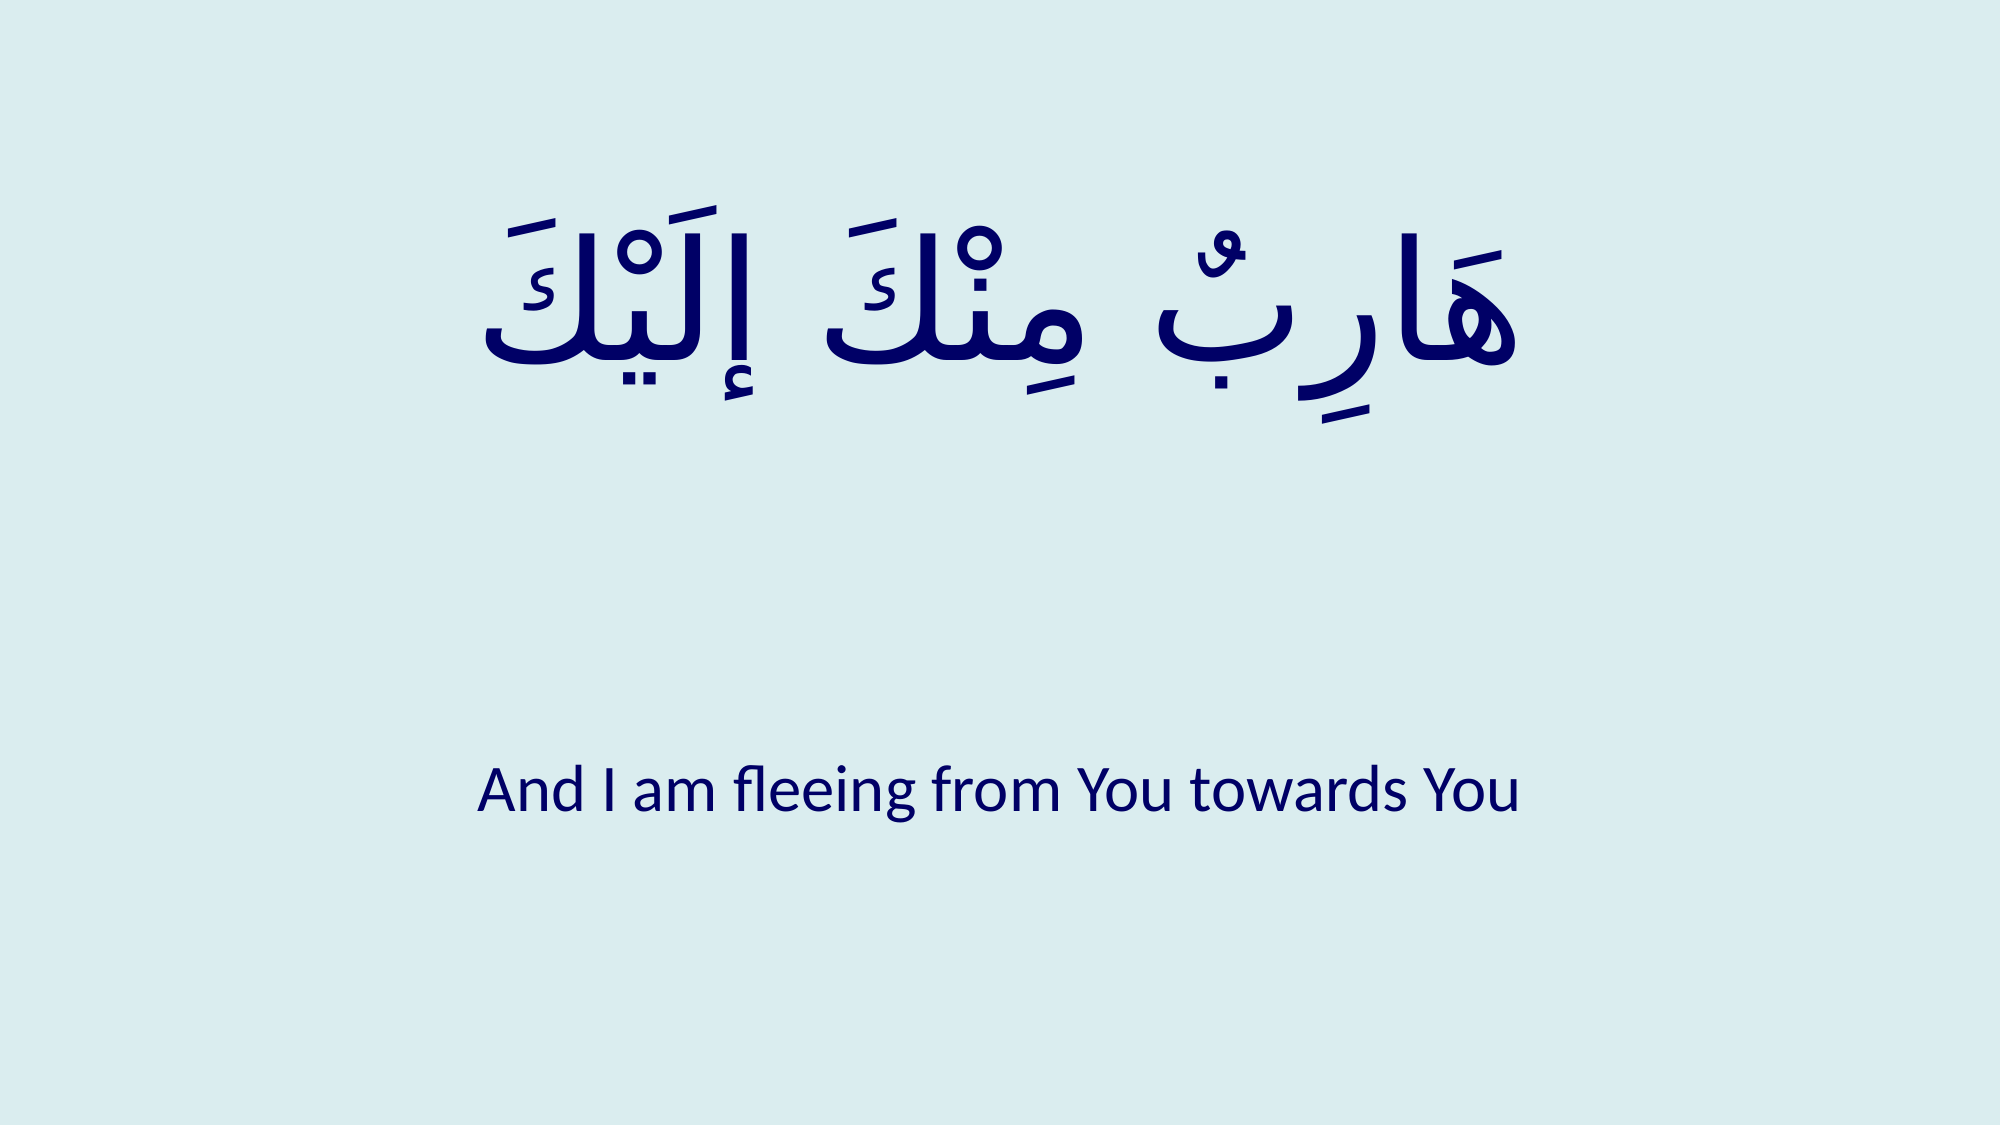

# هَارِبٌ مِنْكَ إلَيْكَ
And I am fleeing from You towards You